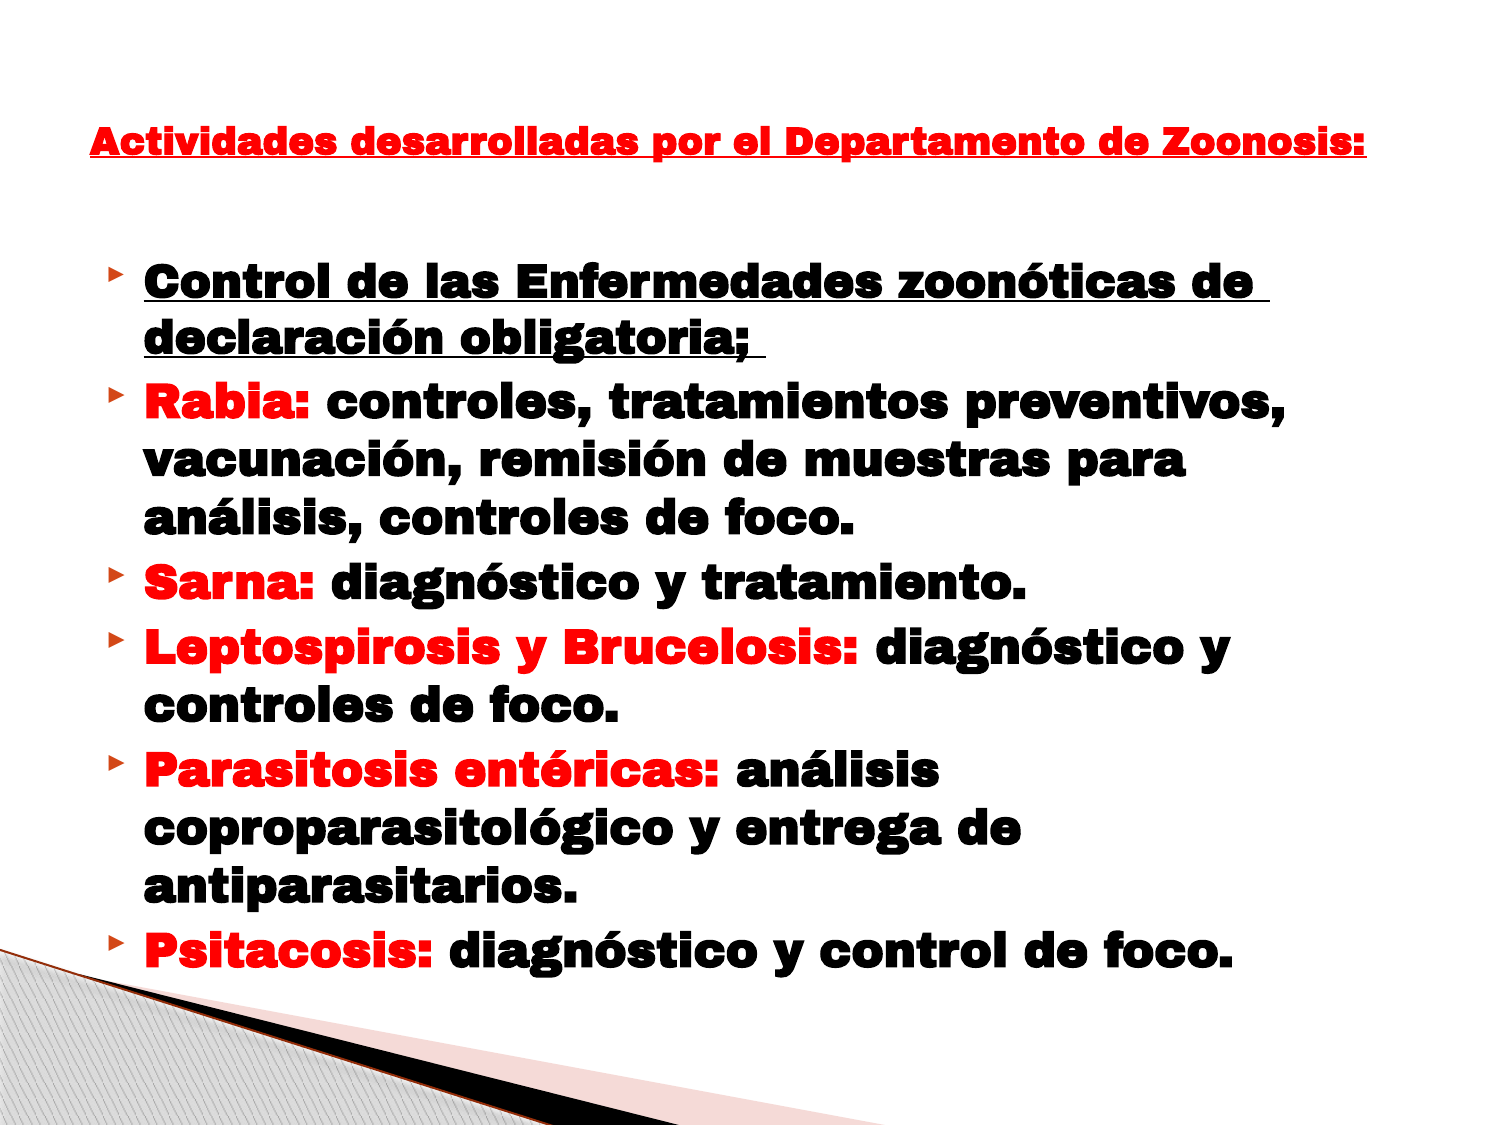

# Actividades desarrolladas por el Departamento de Zoonosis:
Control de las Enfermedades zoonóticas de  declaración obligatoria;
Rabia: controles, tratamientos preventivos, vacunación, remisión de muestras para análisis, controles de foco.
Sarna: diagnóstico y tratamiento.
Leptospirosis y Brucelosis: diagnóstico y controles de foco.
Parasitosis entéricas: análisis coproparasitológico y entrega de antiparasitarios.
Psitacosis: diagnóstico y control de foco.